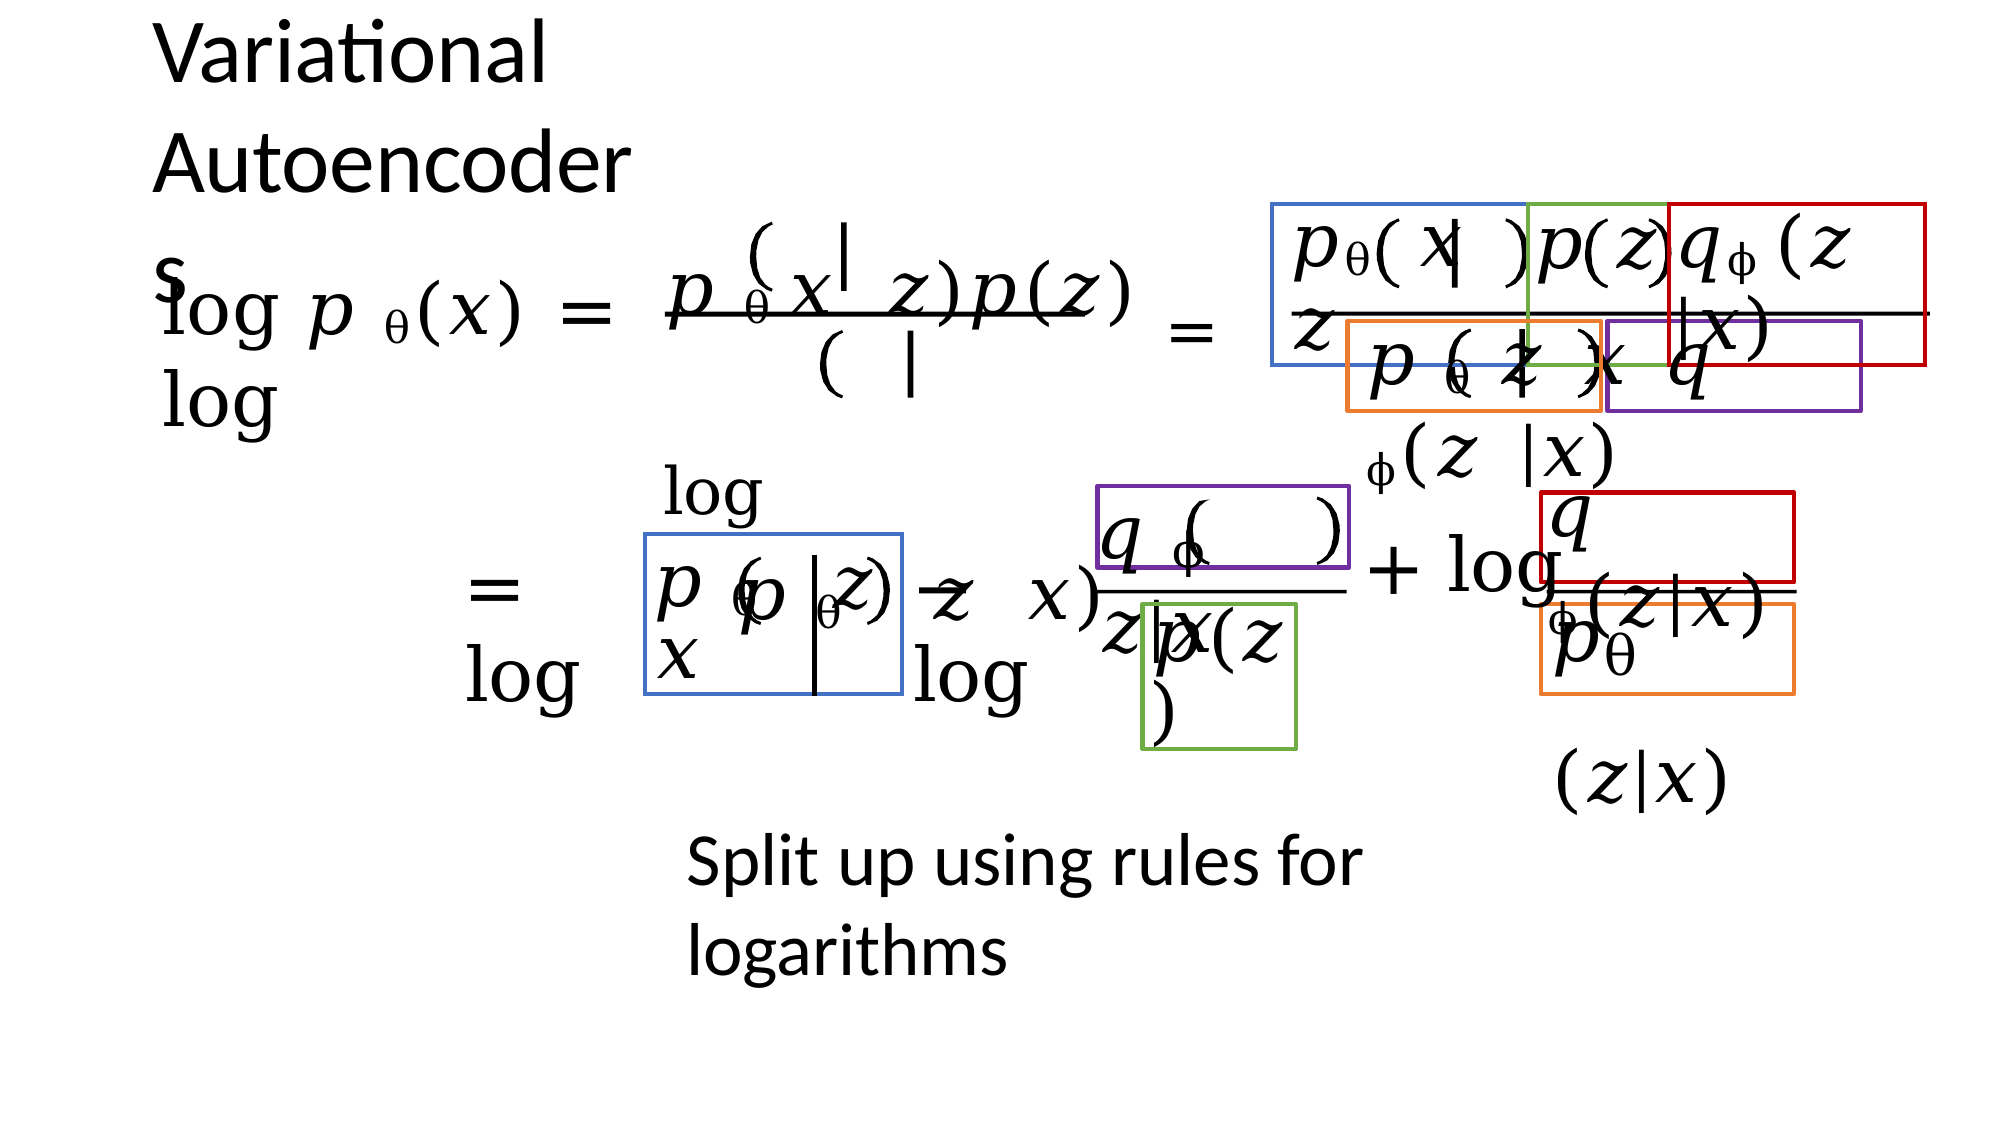

# Variational Autoencoders
𝑝 θ	𝑥	𝑧)𝑝(𝑧) = log
𝑝 θ	𝑧	𝑥)
| 𝑝θ 𝑥 𝑧 | 𝑝 𝑧 | 𝑞ϕ (𝑧c |𝑥) |
| --- | --- | --- |

log 𝑝 θ(𝑥) = log
𝑝 θ	𝑧 𝑥	𝑞 ϕ(𝑧c |𝑥)

𝑞 ϕ(𝑧|𝑥)
𝑞 ϕ	𝑧|𝑥

|  |  |
| --- | --- |
| 𝑝 θ 𝑥 | 𝑧 |
+ log
𝑝	(𝑧|𝑥)
= log
− log

𝑝(𝑧)

θ
Split up using rules for logarithms